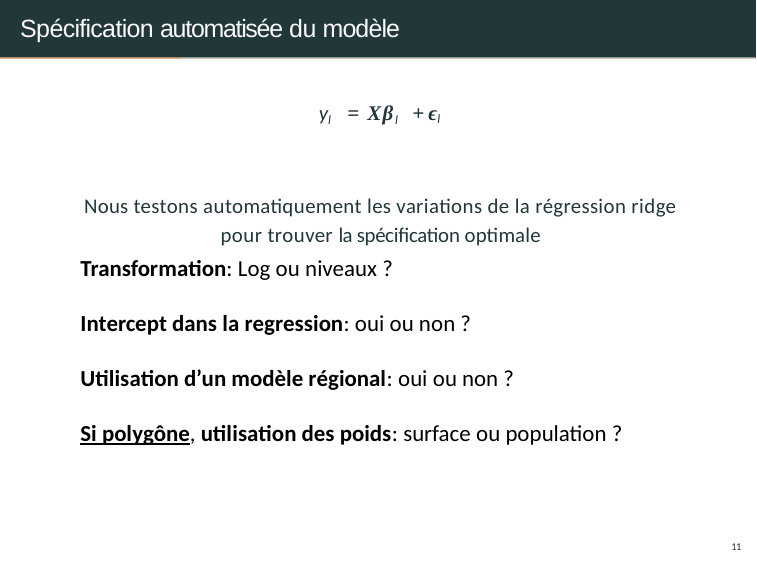

# Spécification automatisée du modèle

yl  = Xβl  + ϵl

Nous testons automatiquement les variations de la régression ridge pour trouver la spécification optimale
Transformation: Log ou niveaux ?

Intercept dans la regression: oui ou non ?

Utilisation d’un modèle régional: oui ou non ?

Si polygône, utilisation des poids: surface ou population ?
11